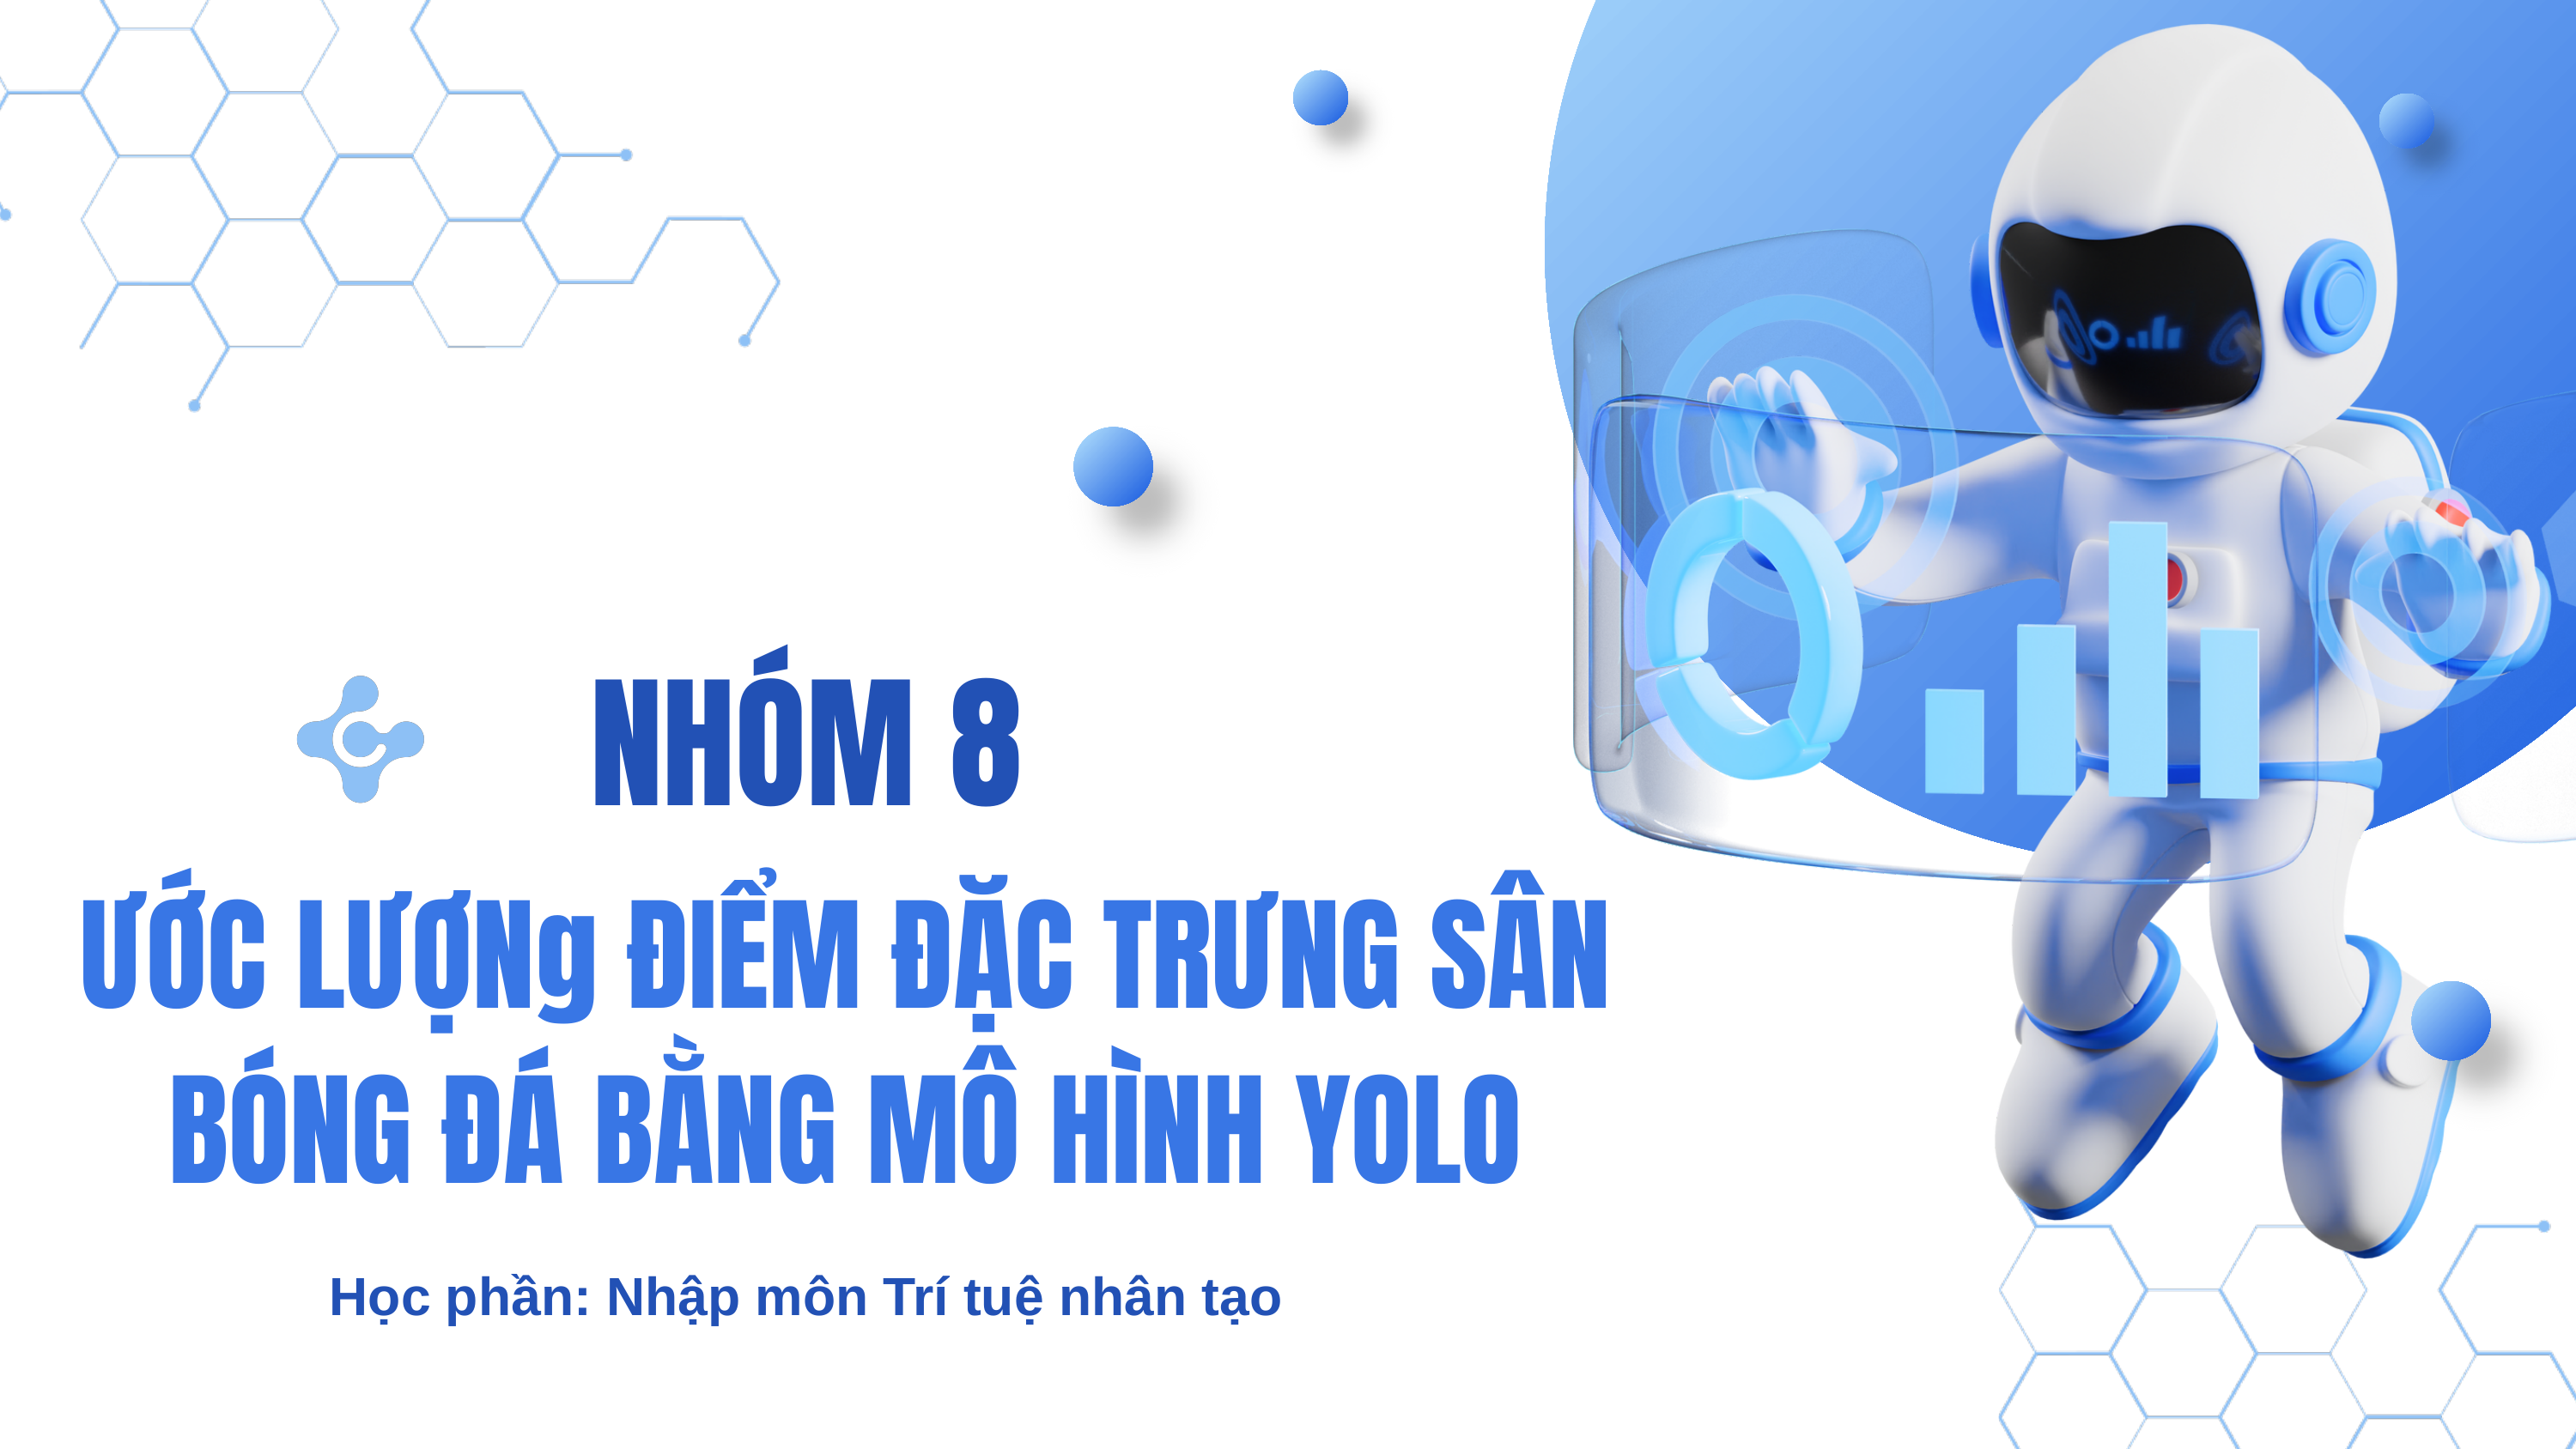

NHÓM 8

ƯỚC LƯỢNg ĐIỂM ĐẶC TRƯNG SÂN BÓNG ĐÁ BẰNG MÔ HÌNH YOLO

Học phần: Nhập môn Trí tuệ nhân tạo